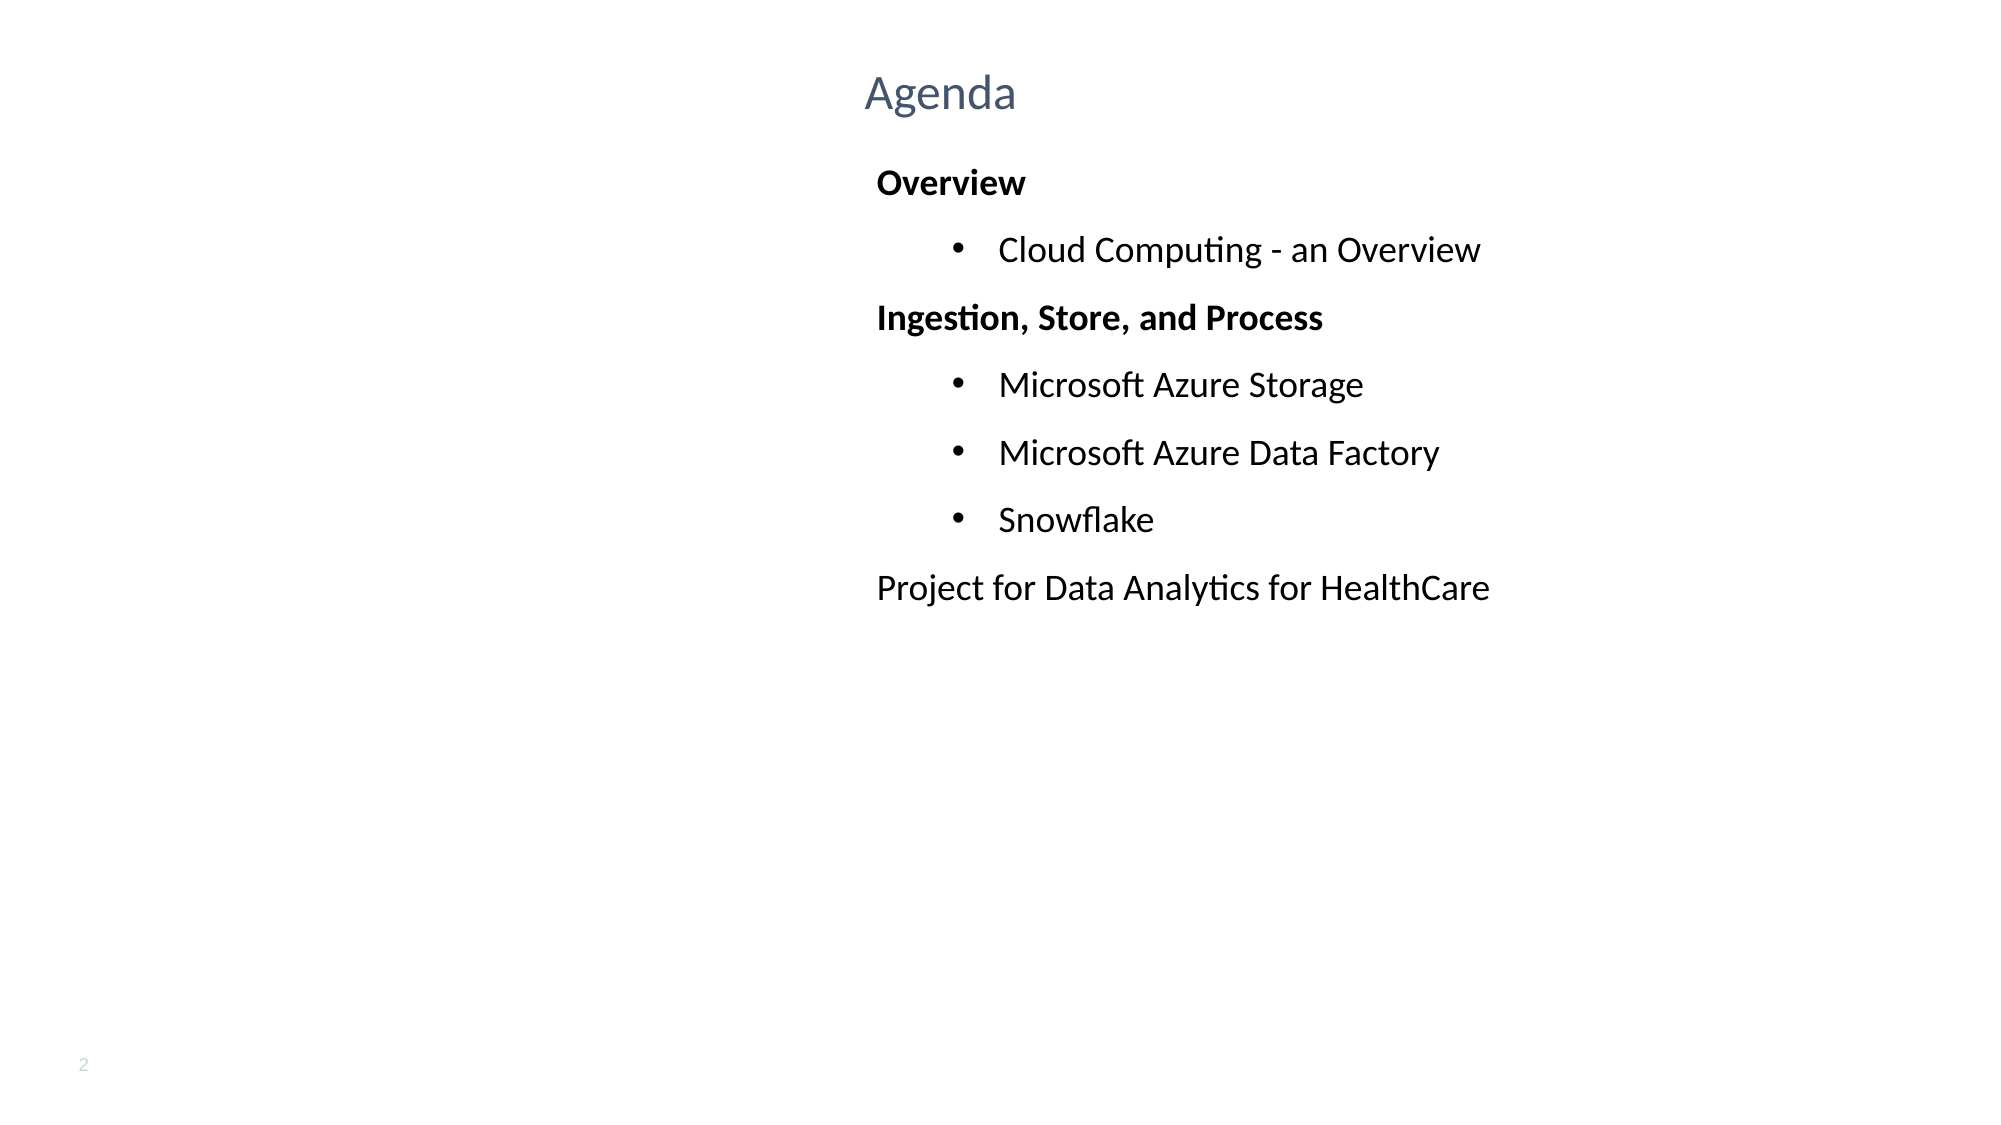

# Agenda
Overview
Cloud Computing - an Overview
Ingestion, Store, and Process
Microsoft Azure Storage
Microsoft Azure Data Factory
Snowflake
Project for Data Analytics for HealthCare

2
VARIAN CONFIDENTIAL – FOR INTERNAL USE ONLY